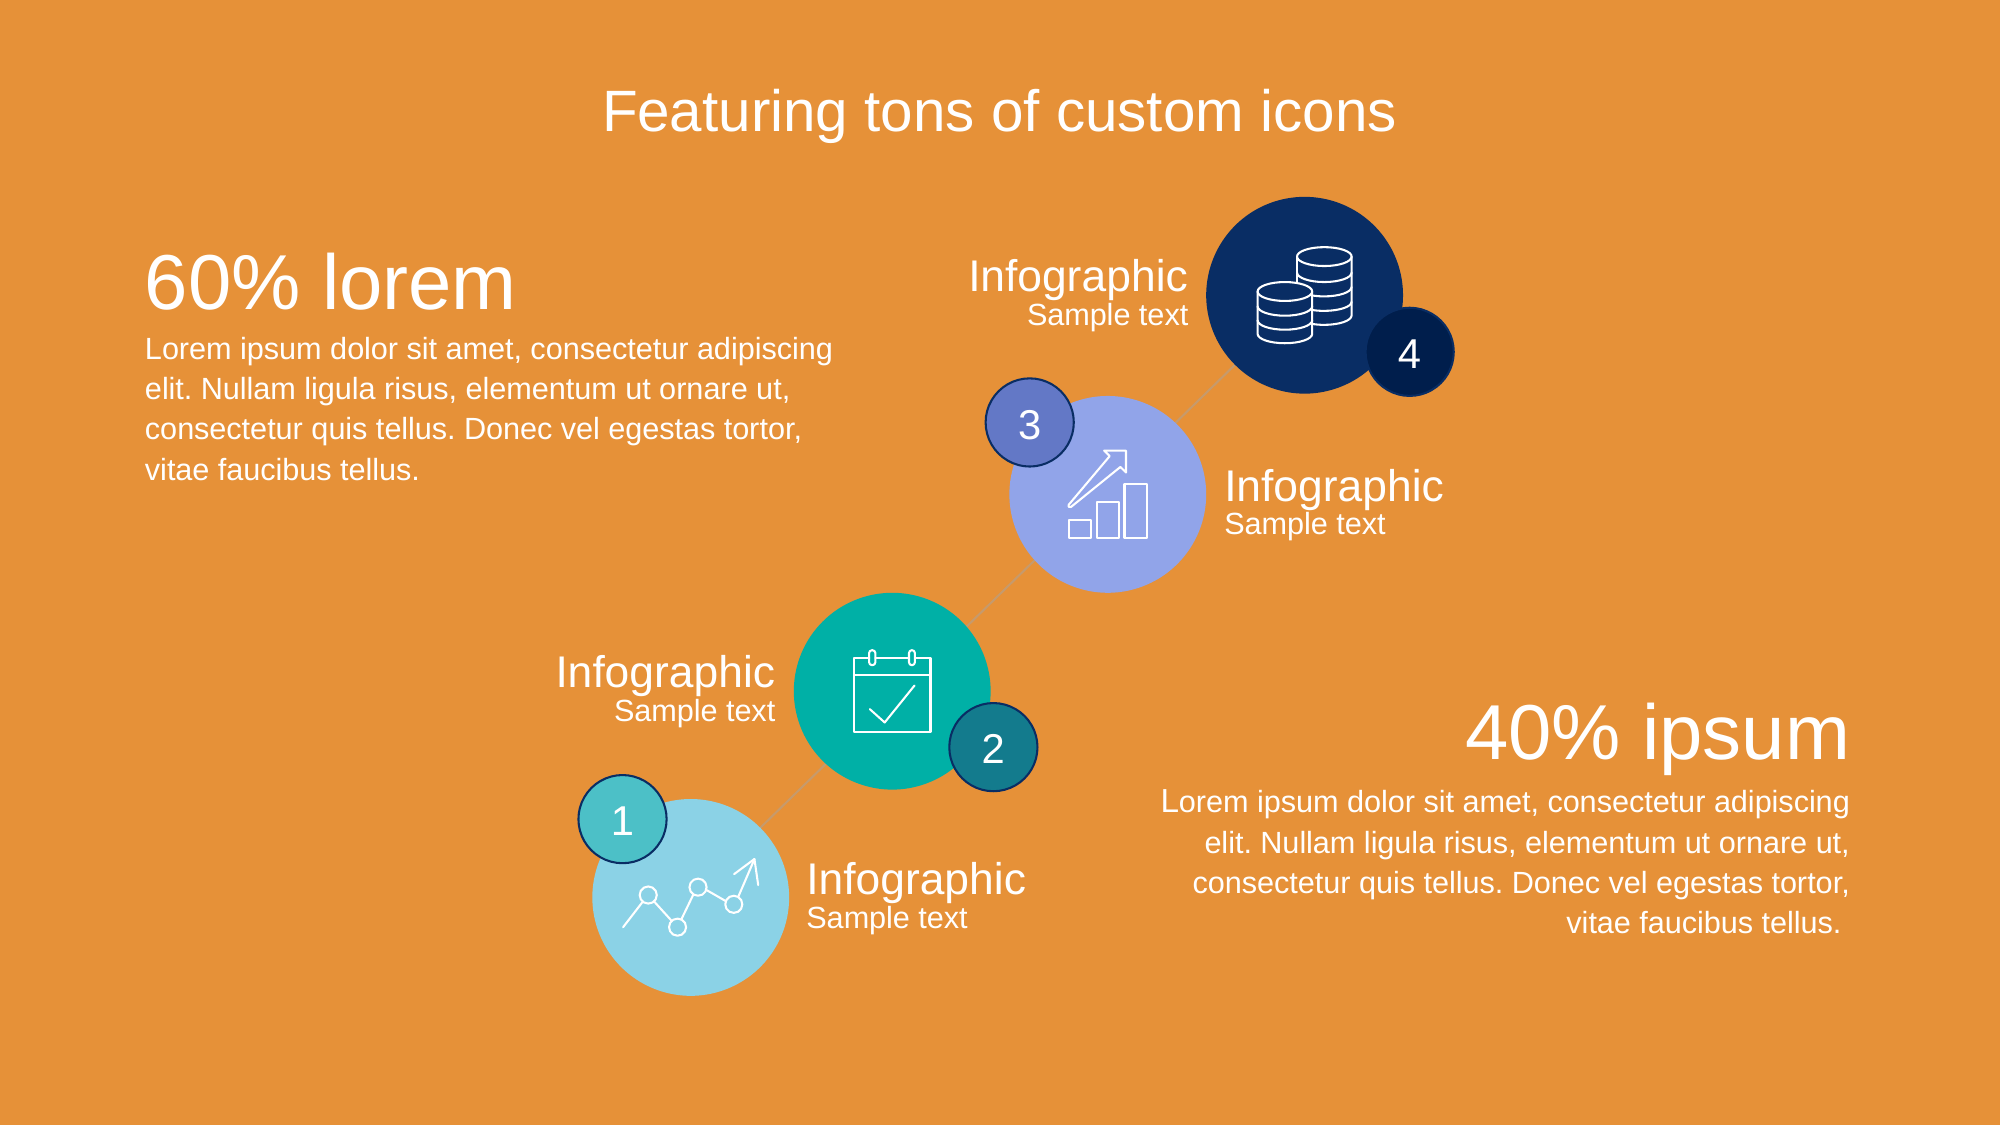

# Featuring tons of custom icons

60% lorem
Lorem ipsum dolor sit amet, consectetur adipiscing elit. Nullam ligula risus, elementum ut ornare ut, consectetur quis tellus. Donec vel egestas tortor, vitae faucibus tellus.
Infographic
Sample text
4
3

Infographic
Sample text

Infographic
Sample text
40% ipsum
Lorem ipsum dolor sit amet, consectetur adipiscing elit. Nullam ligula risus, elementum ut ornare ut, consectetur quis tellus. Donec vel egestas tortor, vitae faucibus tellus.
2
1

Infographic
Sample text